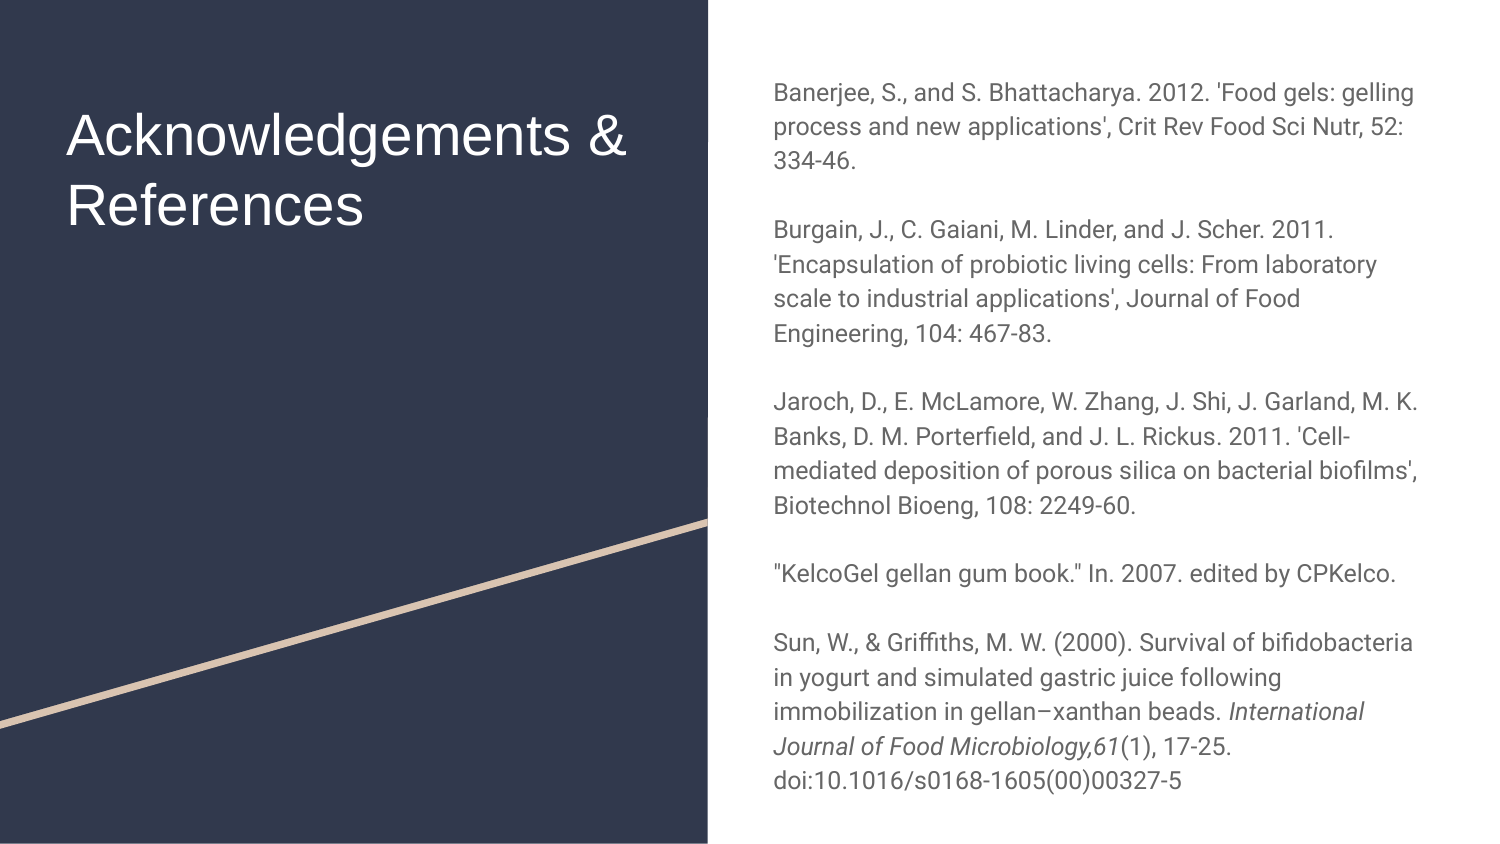

Banerjee, S., and S. Bhattacharya. 2012. 'Food gels: gelling process and new applications', Crit Rev Food Sci Nutr, 52: 334-46.

Burgain, J., C. Gaiani, M. Linder, and J. Scher. 2011. 'Encapsulation of probiotic living cells: From laboratory scale to industrial applications', Journal of Food Engineering, 104: 467-83.

Jaroch, D., E. McLamore, W. Zhang, J. Shi, J. Garland, M. K. Banks, D. M. Porterfield, and J. L. Rickus. 2011. 'Cell-mediated deposition of porous silica on bacterial biofilms', Biotechnol Bioeng, 108: 2249-60.

"KelcoGel gellan gum book." In. 2007. edited by CPKelco.

Sun, W., & Griffiths, M. W. (2000). Survival of bifidobacteria in yogurt and simulated gastric juice following immobilization in gellan–xanthan beads. International Journal of Food Microbiology,61(1), 17-25. doi:10.1016/s0168-1605(00)00327-5

# Acknowledgements & References